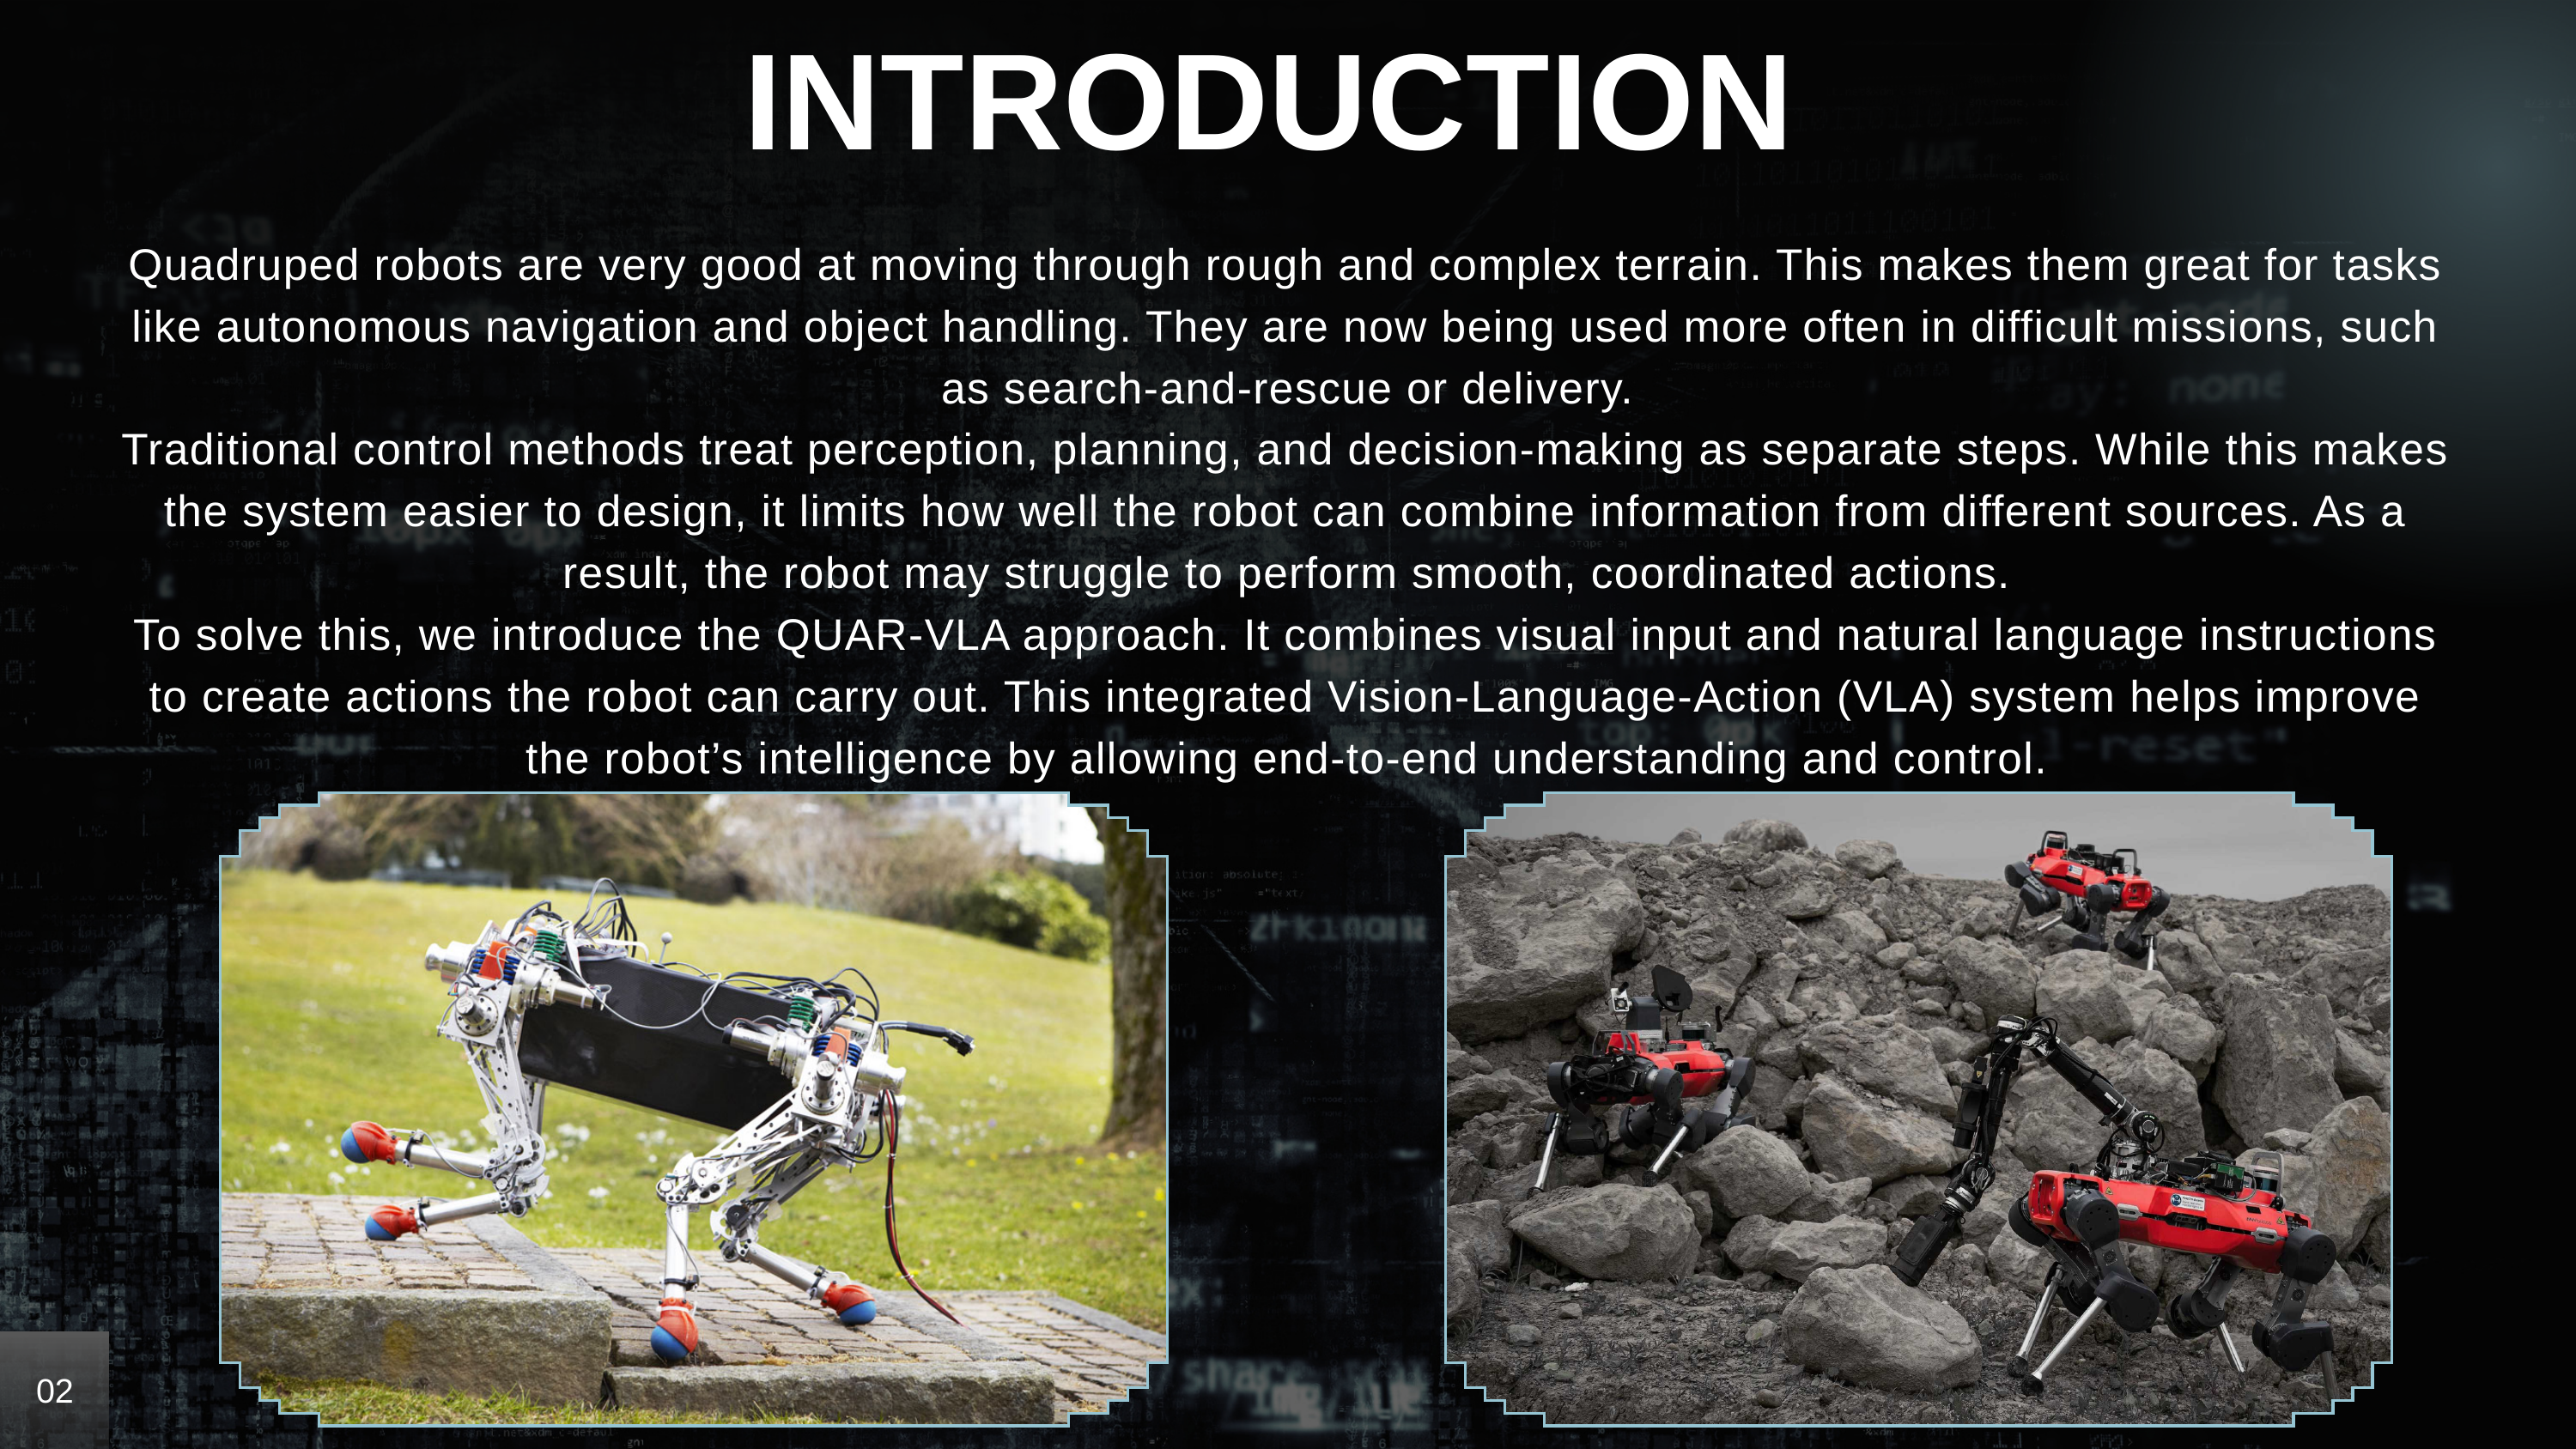

INTRODUCTION
Quadruped robots are very good at moving through rough and complex terrain. This makes them great for tasks like autonomous navigation and object handling. They are now being used more often in difficult missions, such as search-and-rescue or delivery.
Traditional control methods treat perception, planning, and decision-making as separate steps. While this makes the system easier to design, it limits how well the robot can combine information from different sources. As a result, the robot may struggle to perform smooth, coordinated actions.
To solve this, we introduce the QUAR-VLA approach. It combines visual input and natural language instructions to create actions the robot can carry out. This integrated Vision-Language-Action (VLA) system helps improve the robot’s intelligence by allowing end-to-end understanding and control.

02